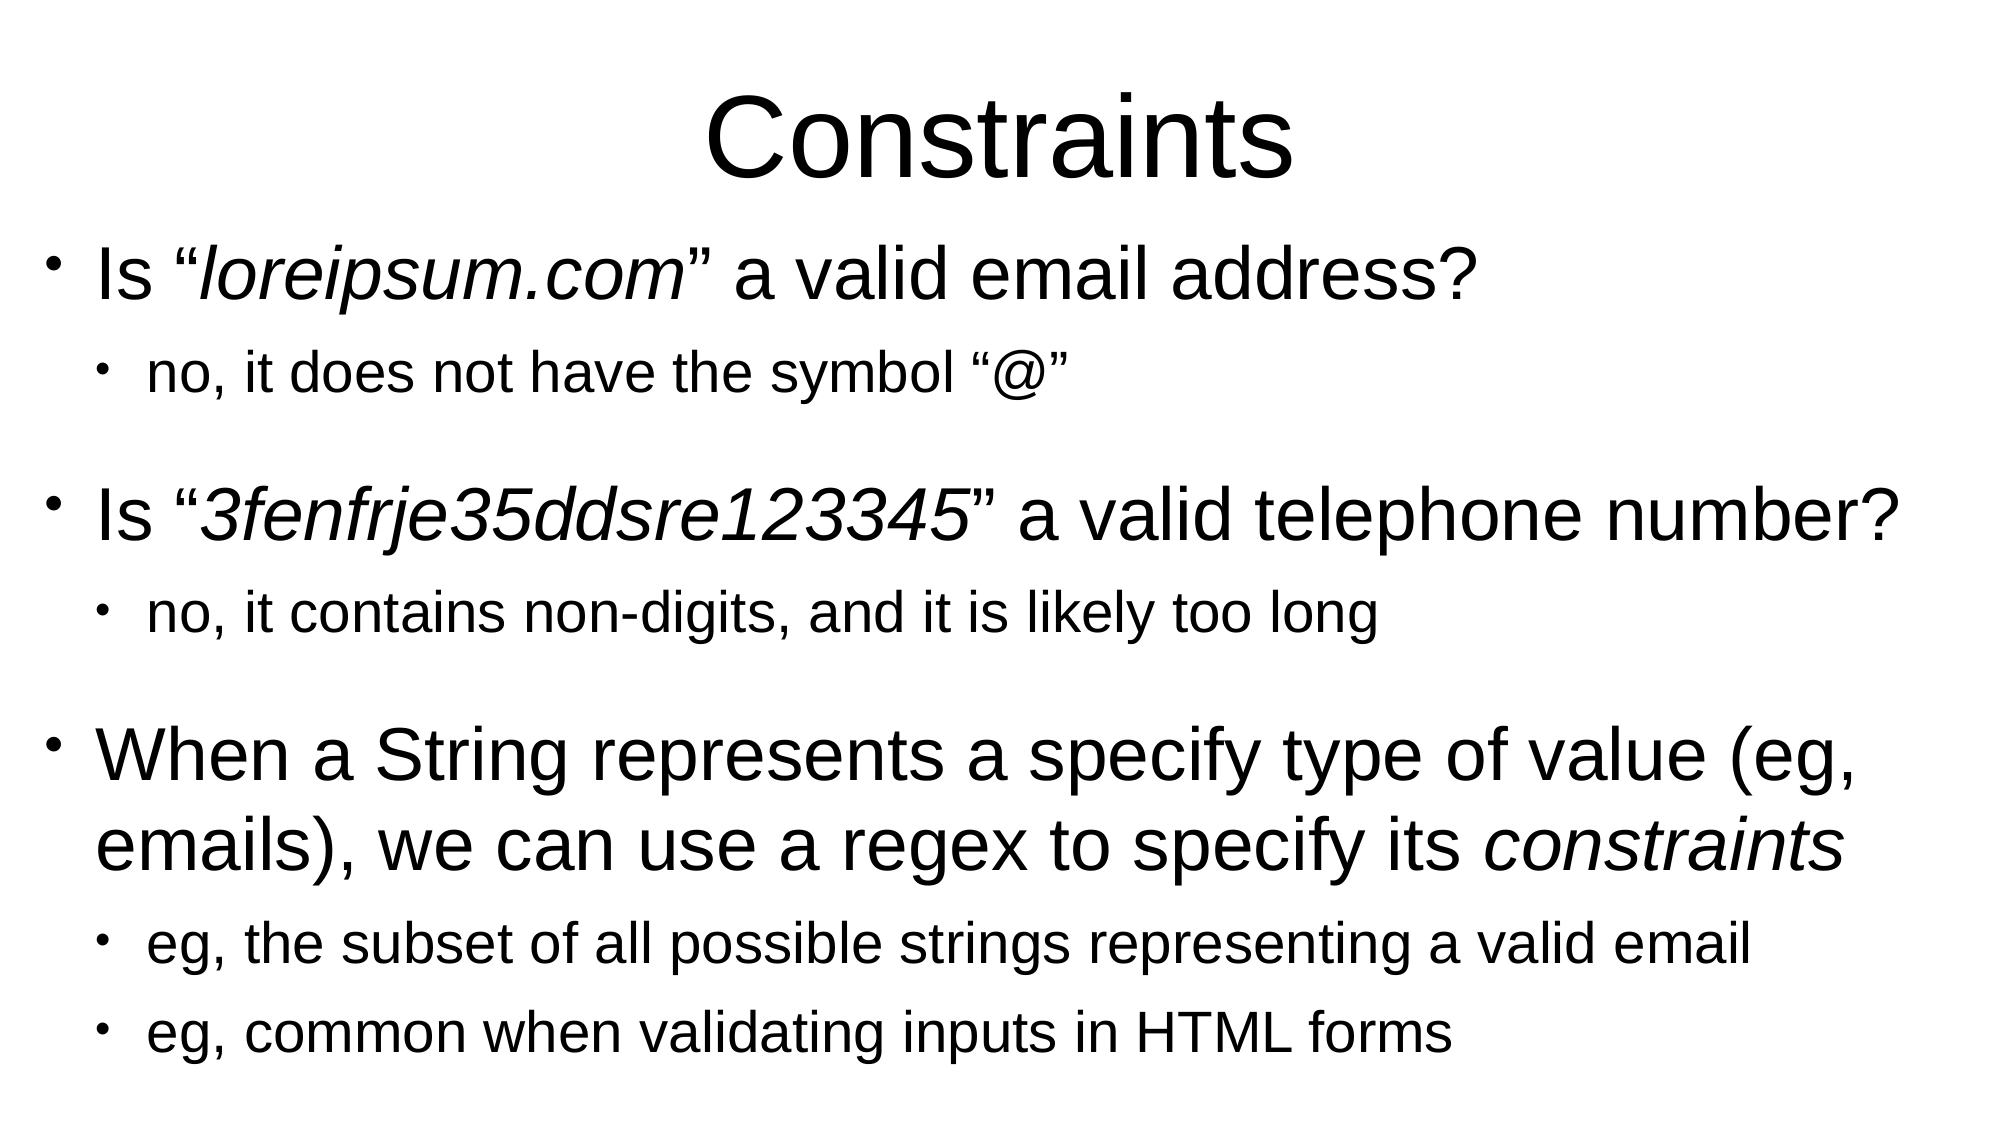

# Constraints
Is “loreipsum.com” a valid email address?
no, it does not have the symbol “@”
Is “3fenfrje35ddsre123345” a valid telephone number?
no, it contains non-digits, and it is likely too long
When a String represents a specify type of value (eg, emails), we can use a regex to specify its constraints
eg, the subset of all possible strings representing a valid email
eg, common when validating inputs in HTML forms